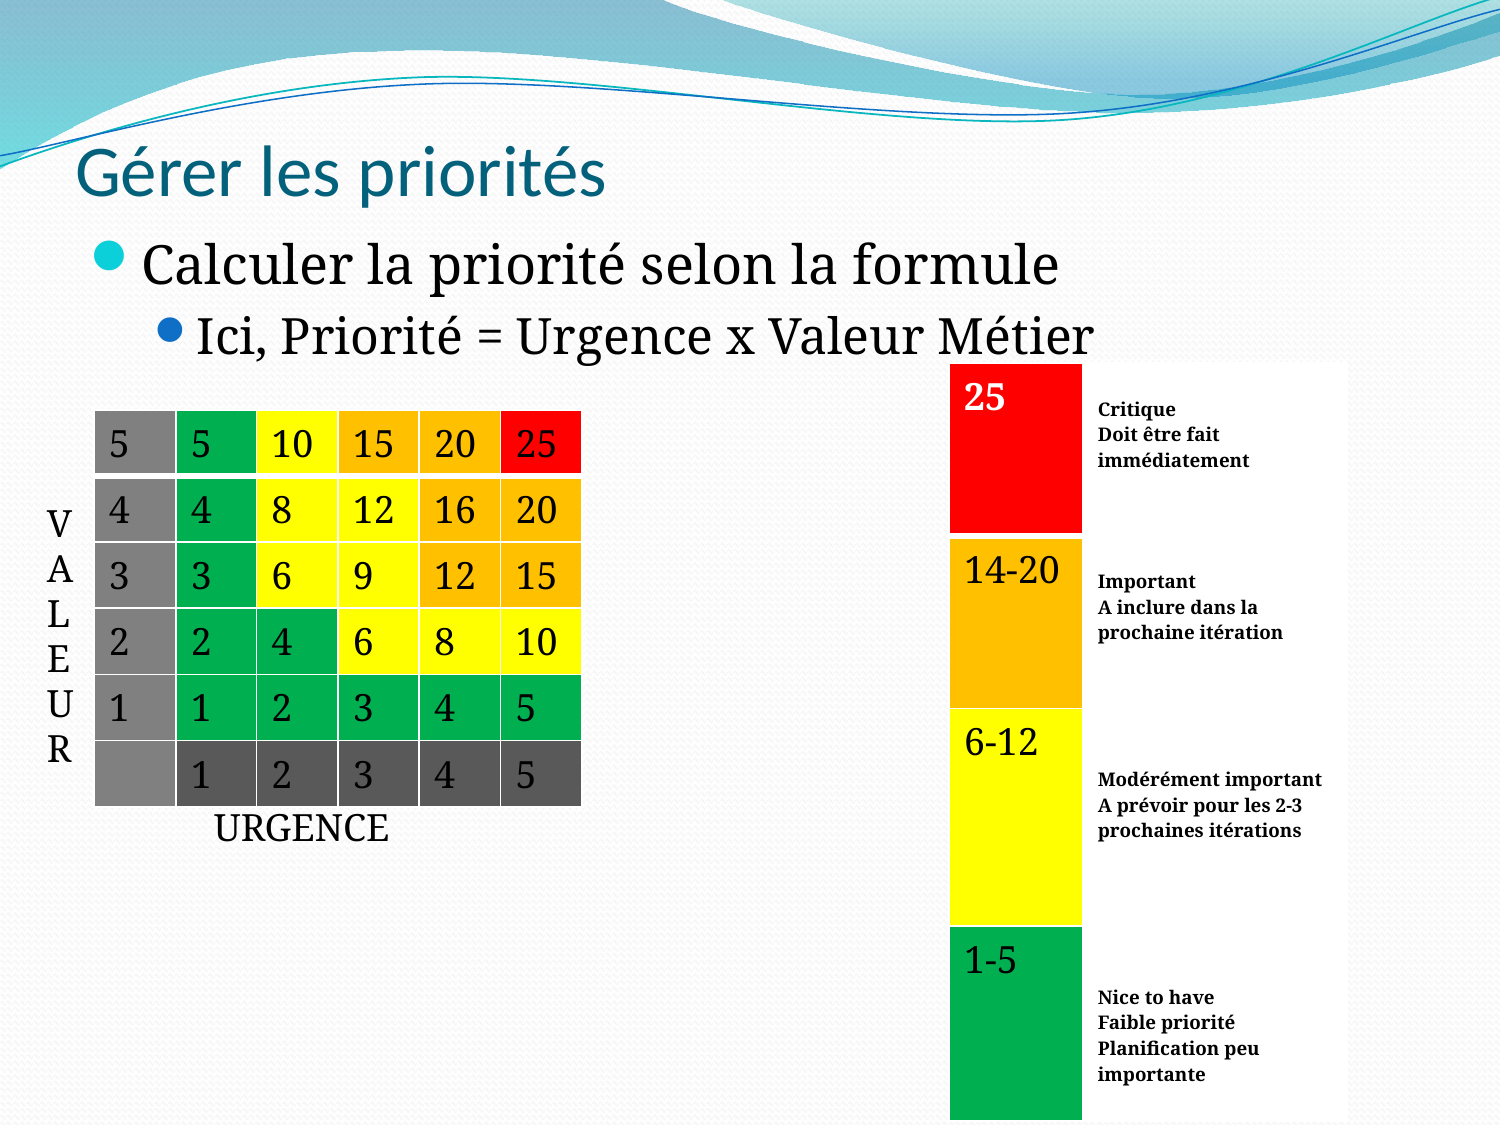

# Gérer les priorités
Calculer la priorité selon la formule
Ici, Priorité = Urgence x Valeur Métier

| 25 | Critique Doit être fait immédiatement |
| --- | --- |
| 14-20 | Important A inclure dans la prochaine itération |
| 6-12 | Modérément important A prévoir pour les 2-3 prochaines itérations |
| 1-5 | Nice to have Faible priorité Planification peu importante |
| 5 | 5 | 10 | 15 | 20 | 25 |
| --- | --- | --- | --- | --- | --- |
| 4 | 4 | 8 | 12 | 16 | 20 |
| 3 | 3 | 6 | 9 | 12 | 15 |
| 2 | 2 | 4 | 6 | 8 | 10 |
| 1 | 1 | 2 | 3 | 4 | 5 |
|  | 1 | 2 | 3 | 4 | 5 |
VALEUR
URGENCE